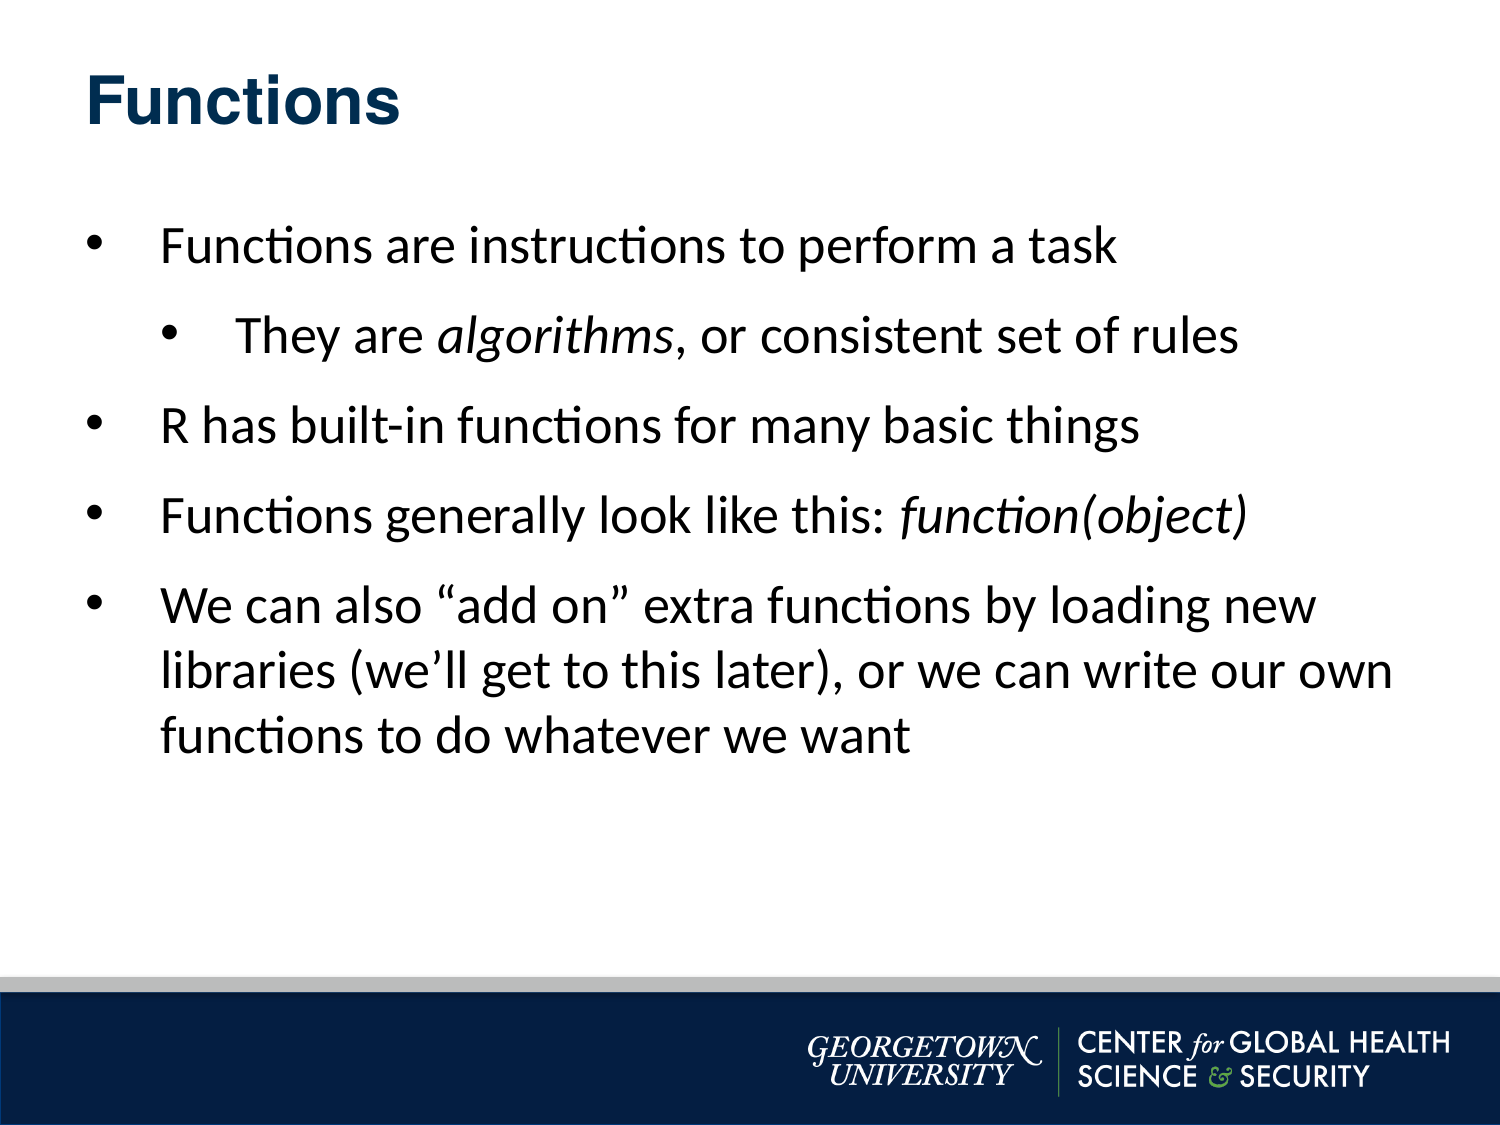

Functions
Functions are instructions to perform a task
They are algorithms, or consistent set of rules
R has built-in functions for many basic things
Functions generally look like this: function(object)
We can also “add on” extra functions by loading new libraries (we’ll get to this later), or we can write our own functions to do whatever we want